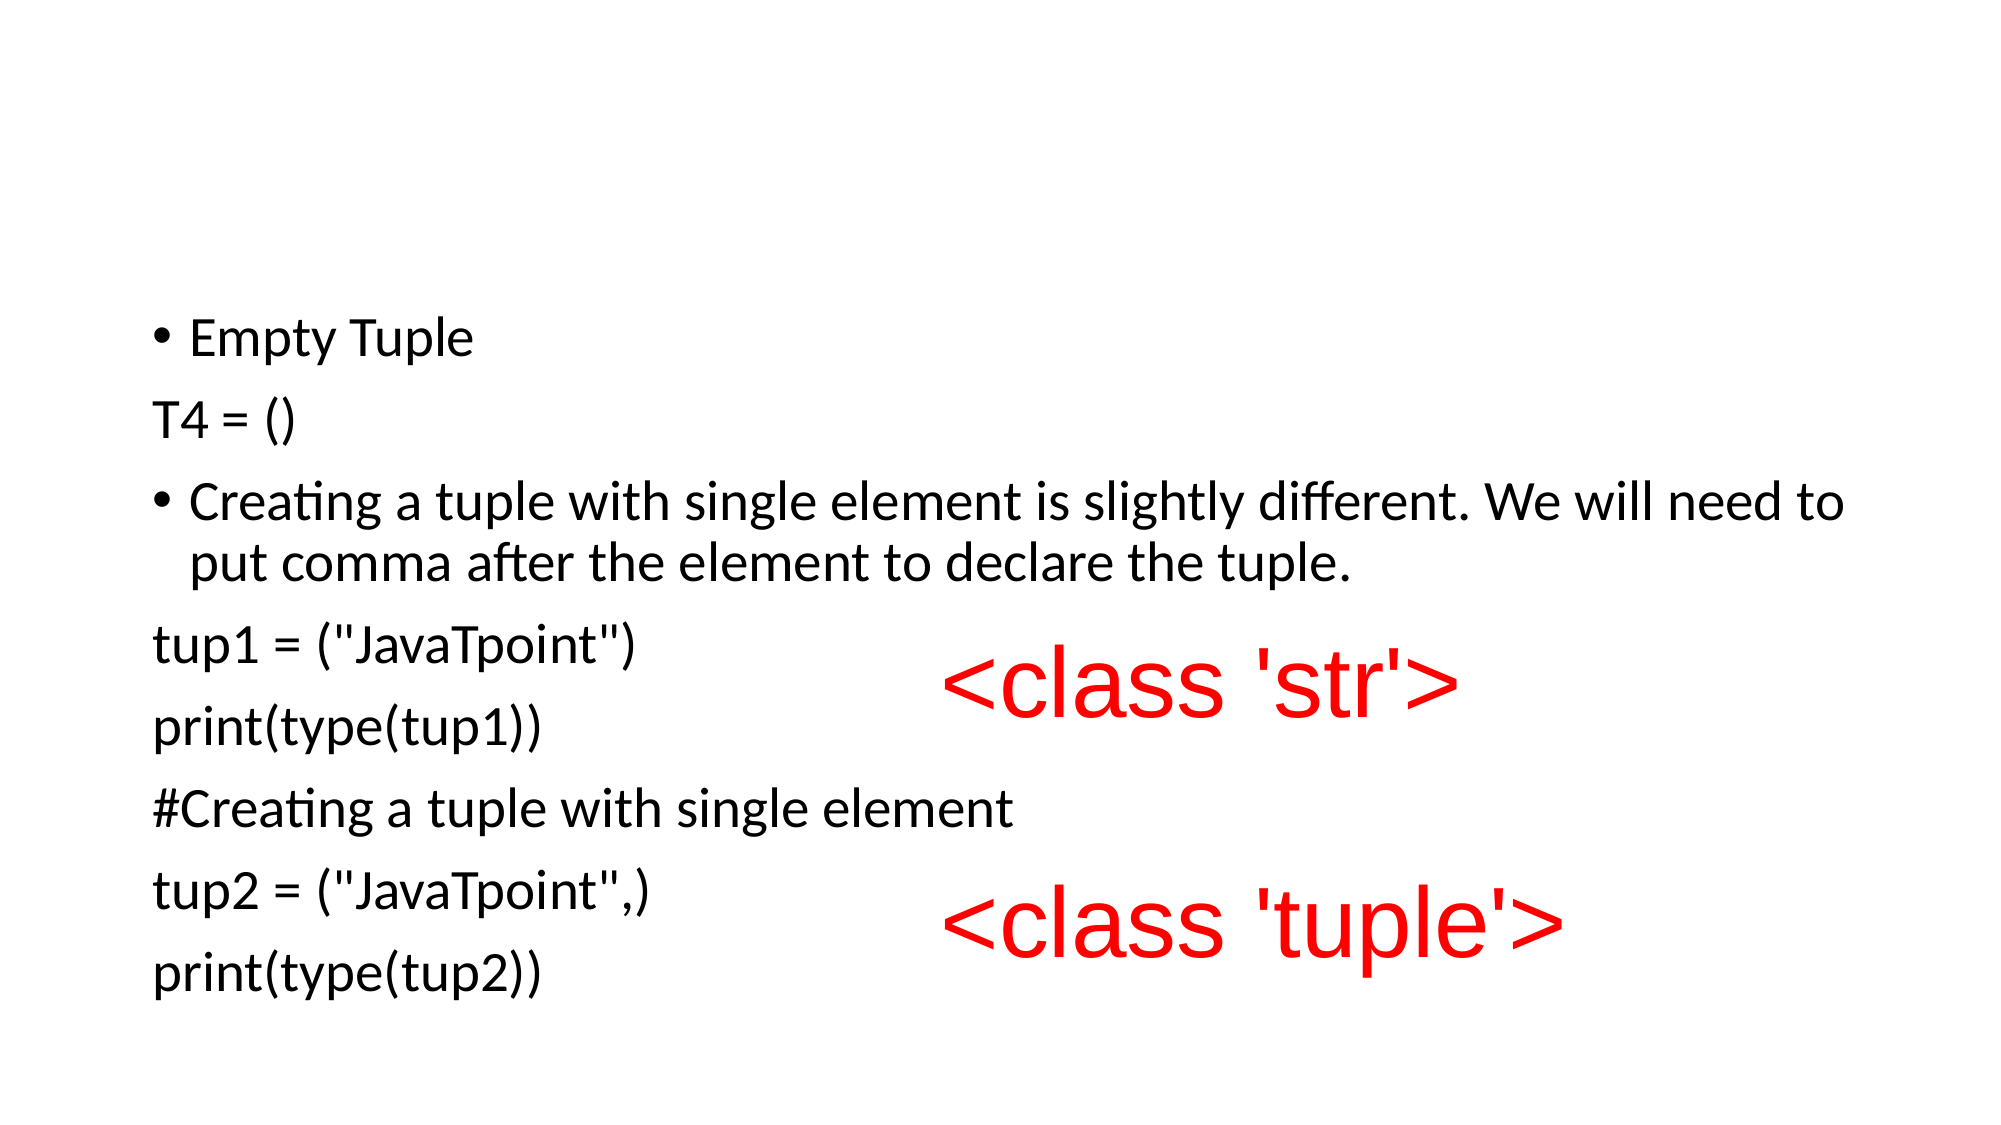

#
Empty Tuple
T4 = ()
Creating a tuple with single element is slightly different. We will need to put comma after the element to declare the tuple.
tup1 = ("JavaTpoint")
print(type(tup1))
#Creating a tuple with single element
tup2 = ("JavaTpoint",)
print(type(tup2))

<class 'str'>

<class 'tuple'>